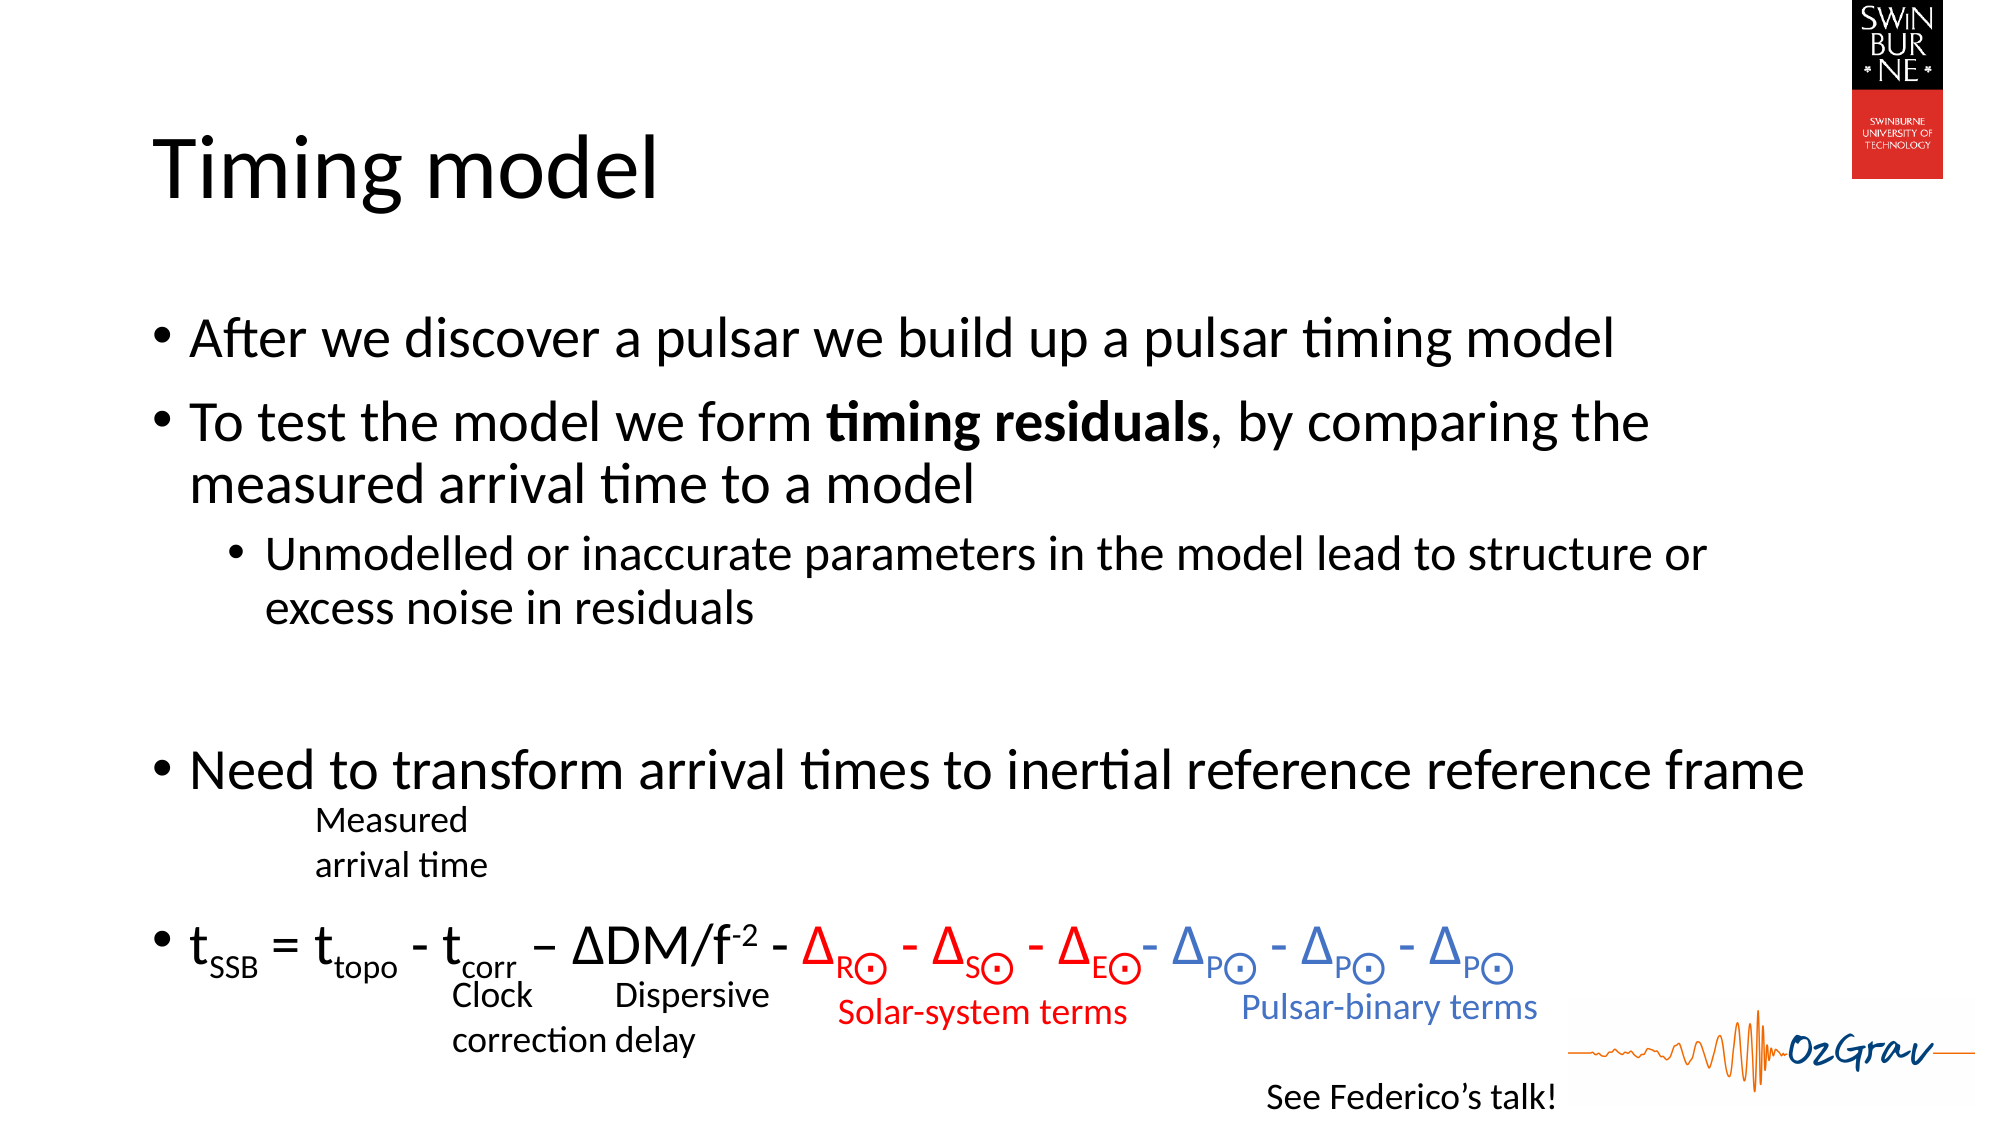

# Timing model
After we discover a pulsar we build up a pulsar timing model
To test the model we form timing residuals, by comparing the measured arrival time to a model
Unmodelled or inaccurate parameters in the model lead to structure or excess noise in residuals

Need to transform arrival times to inertial reference reference frame

tSSB = ttopo - tcorr – ΔDM/f-2 - ΔR⨀ - ΔS⨀ - ΔE⨀- ΔP⨀ - ΔP⨀ - ΔP⨀

Measured arrival time
Clock correction
Dispersive delay
Pulsar-binary terms
Solar-system terms
See Federico’s talk!